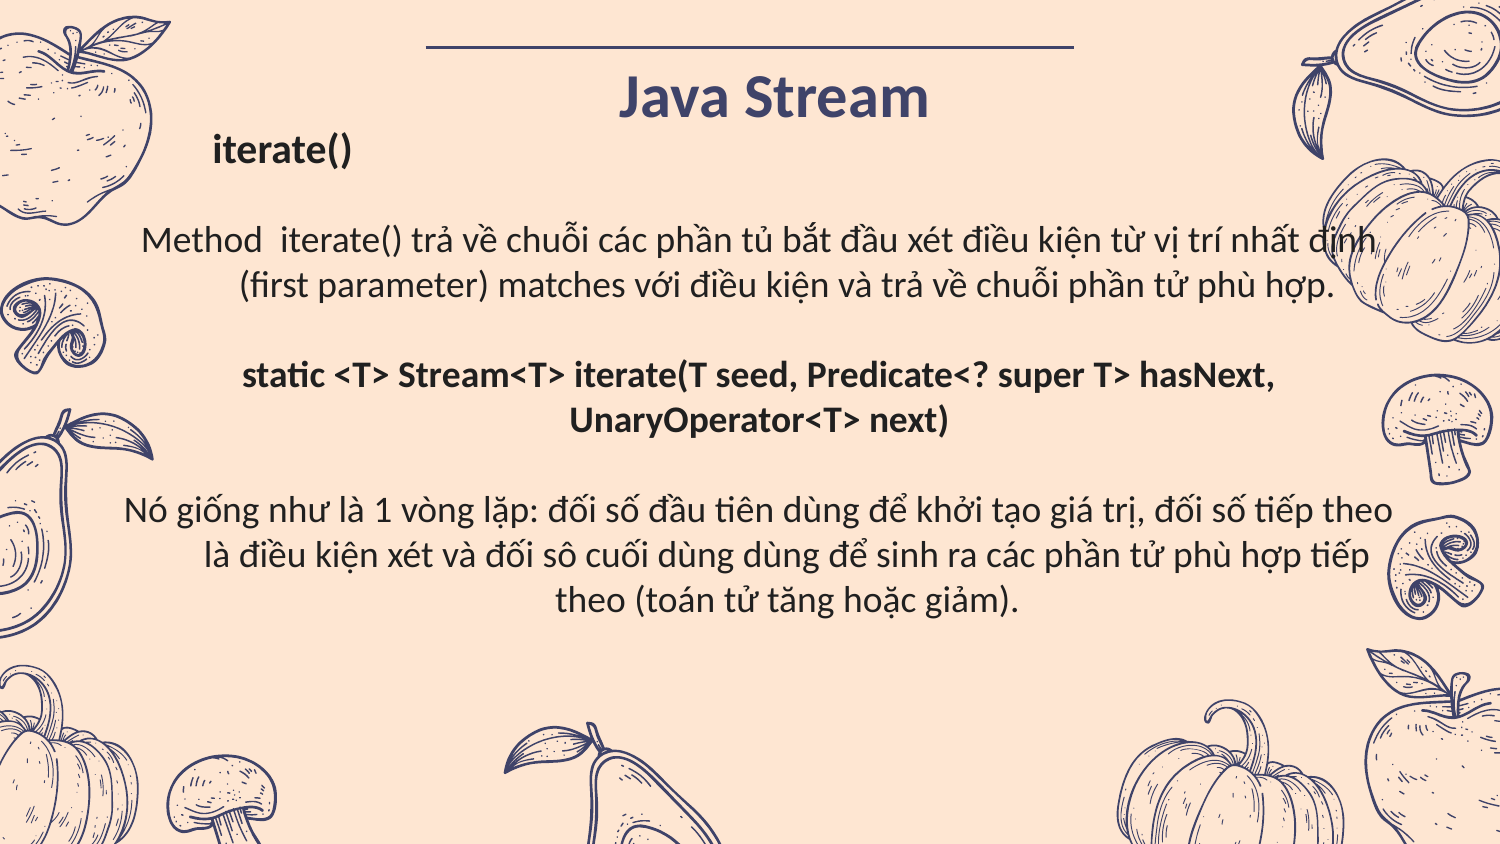

# Java Stream
iterate()
Method  iterate() trả về chuỗi các phần tủ bắt đầu xét điều kiện từ vị trí nhất định (first parameter) matches với điều kiện và trả về chuỗi phần tử phù hợp.

static <T> Stream<T> iterate(T seed, Predicate<? super T> hasNext, UnaryOperator<T> next)

Nó giống như là 1 vòng lặp: đối số đầu tiên dùng để khởi tạo giá trị, đối số tiếp theo là điều kiện xét và đối sô cuối dùng dùng để sinh ra các phần tử phù hợp tiếp theo (toán tử tăng hoặc giảm).